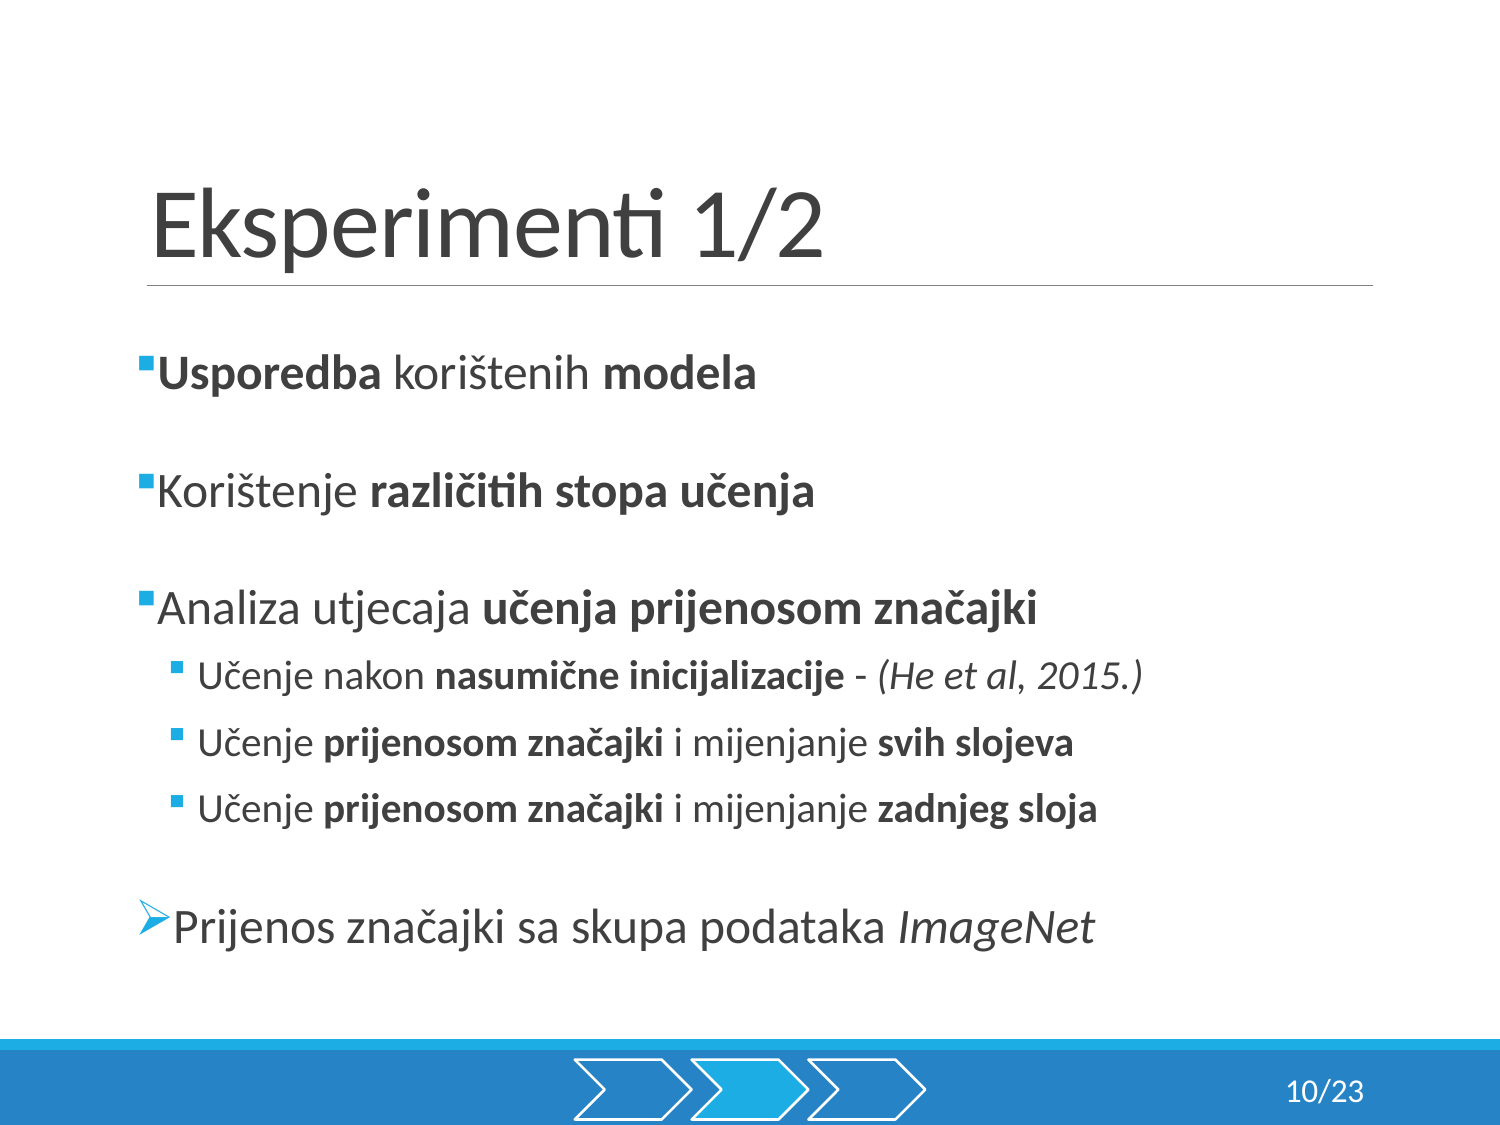

# Eksperimenti 1/2
Usporedba korištenih modela
Korištenje različitih stopa učenja
Analiza utjecaja učenja prijenosom značajki
Učenje nakon nasumične inicijalizacije - (He et al, 2015.)
Učenje prijenosom značajki i mijenjanje svih slojeva
Učenje prijenosom značajki i mijenjanje zadnjeg sloja
Prijenos značajki sa skupa podataka ImageNet

10/23